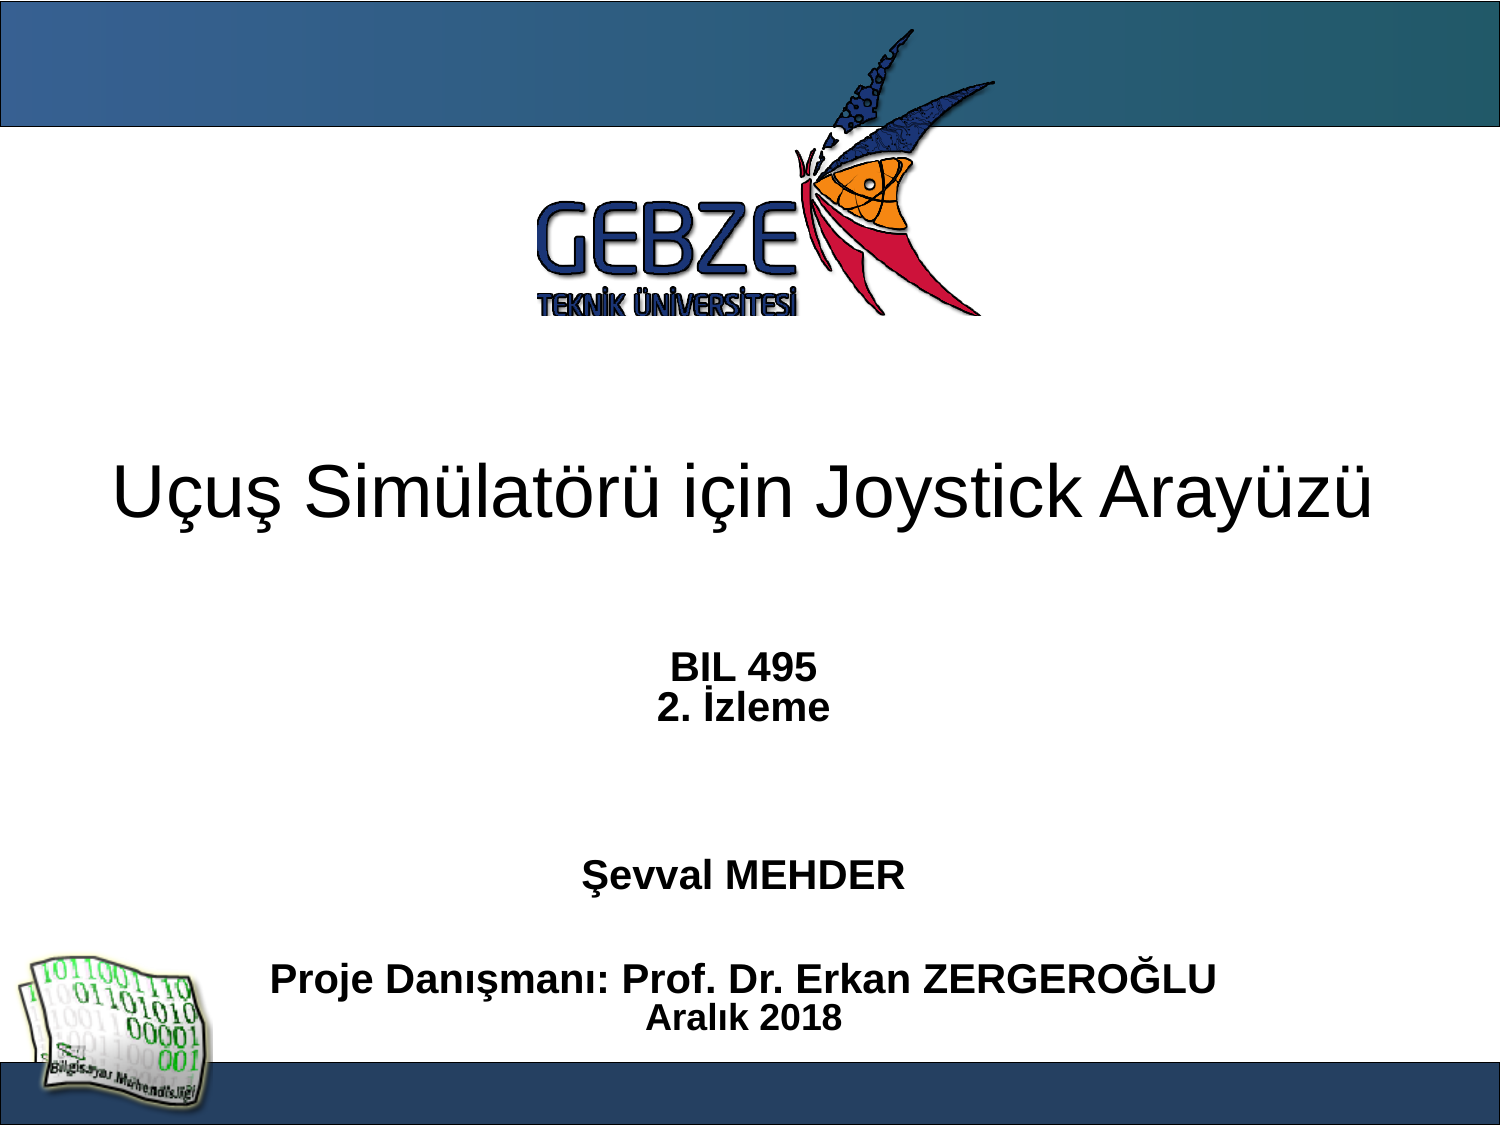

Uçuş Simülatörü için Joystick Arayüzü

BIL 495
2. İzleme

Şevval MEHDER

Proje Danışmanı: Prof. Dr. Erkan ZERGEROĞLU Aralık 2018